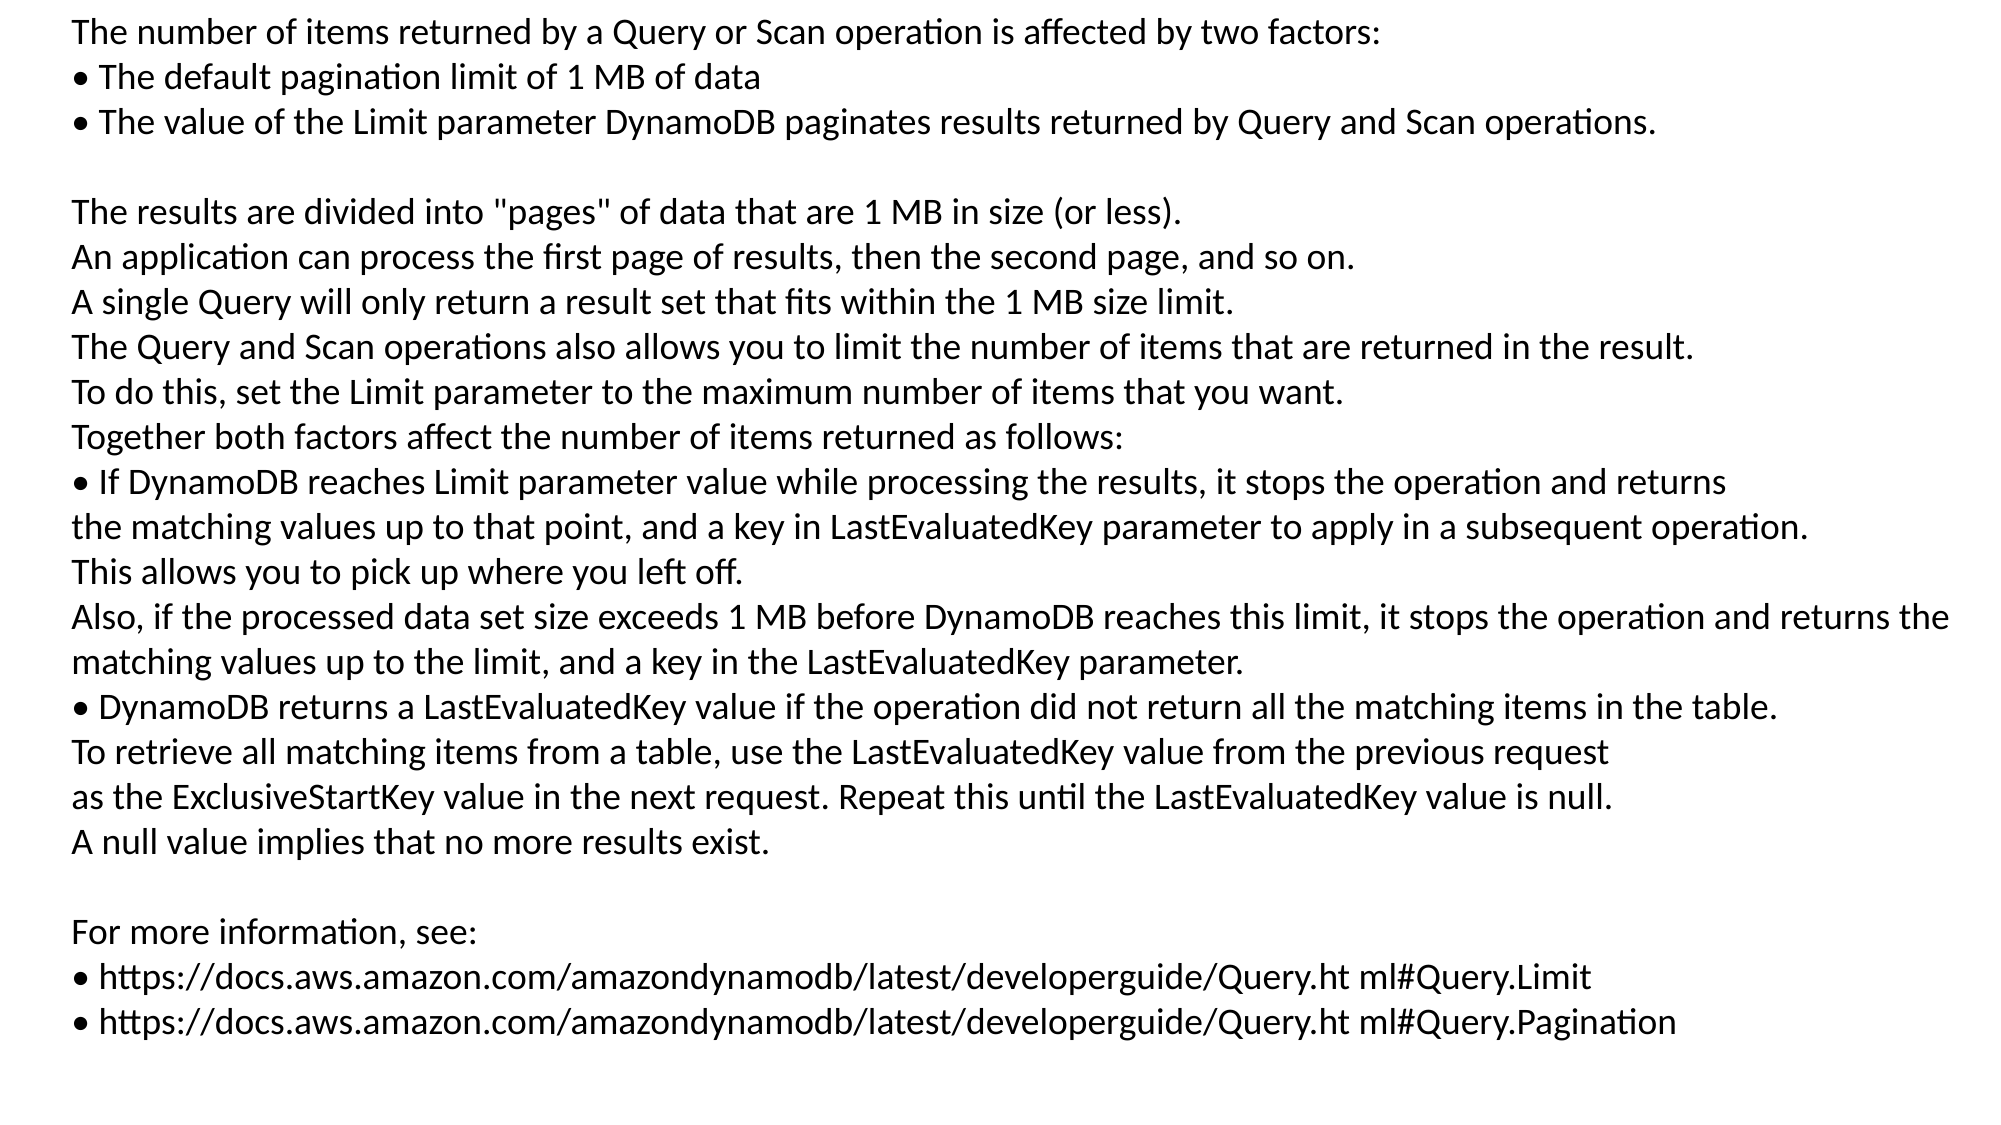

The number of items returned by a Query or Scan operation is affected by two factors:
• The default pagination limit of 1 MB of data
• The value of the Limit parameter DynamoDB paginates results returned by Query and Scan operations.

The results are divided into "pages" of data that are 1 MB in size (or less).
An application can process the first page of results, then the second page, and so on.
A single Query will only return a result set that fits within the 1 MB size limit.
The Query and Scan operations also allows you to limit the number of items that are returned in the result.
To do this, set the Limit parameter to the maximum number of items that you want.
Together both factors affect the number of items returned as follows:
• If DynamoDB reaches Limit parameter value while processing the results, it stops the operation and returns
the matching values up to that point, and a key in LastEvaluatedKey parameter to apply in a subsequent operation.
This allows you to pick up where you left off.
Also, if the processed data set size exceeds 1 MB before DynamoDB reaches this limit, it stops the operation and returns the
matching values up to the limit, and a key in the LastEvaluatedKey parameter.
• DynamoDB returns a LastEvaluatedKey value if the operation did not return all the matching items in the table.
To retrieve all matching items from a table, use the LastEvaluatedKey value from the previous request
as the ExclusiveStartKey value in the next request. Repeat this until the LastEvaluatedKey value is null.
A null value implies that no more results exist.

For more information, see:
• https://docs.aws.amazon.com/amazondynamodb/latest/developerguide/Query.ht ml#Query.Limit
• https://docs.aws.amazon.com/amazondynamodb/latest/developerguide/Query.ht ml#Query.Pagination